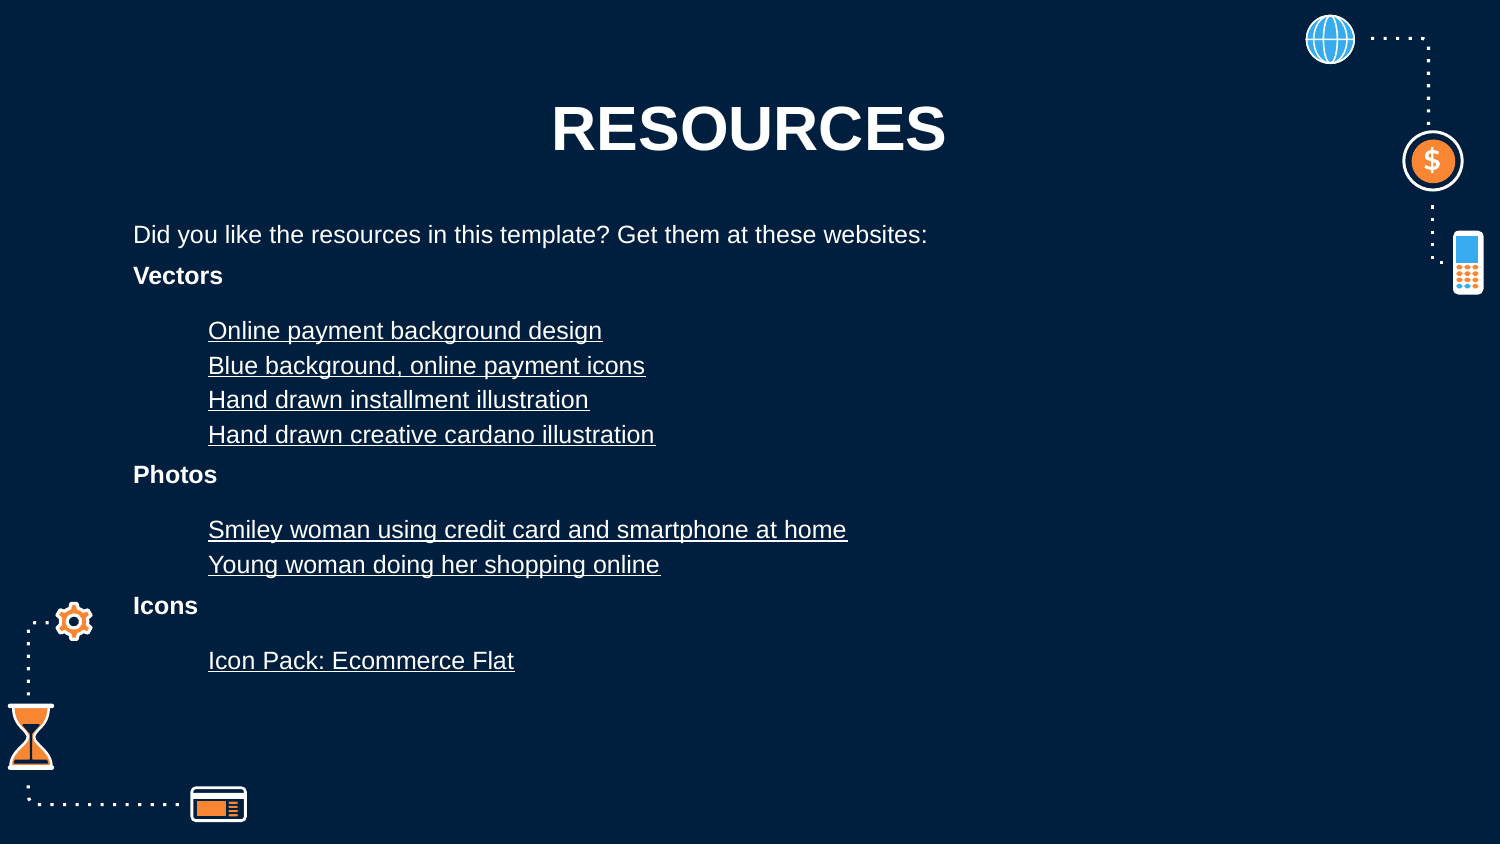

# RESOURCES
Did you like the resources in this template? Get them at these websites:
Vectors
Online payment background design
Blue background, online payment icons
Hand drawn installment illustration
Hand drawn creative cardano illustration
Photos
Smiley woman using credit card and smartphone at home
Young woman doing her shopping online
Icons
Icon Pack: Ecommerce Flat